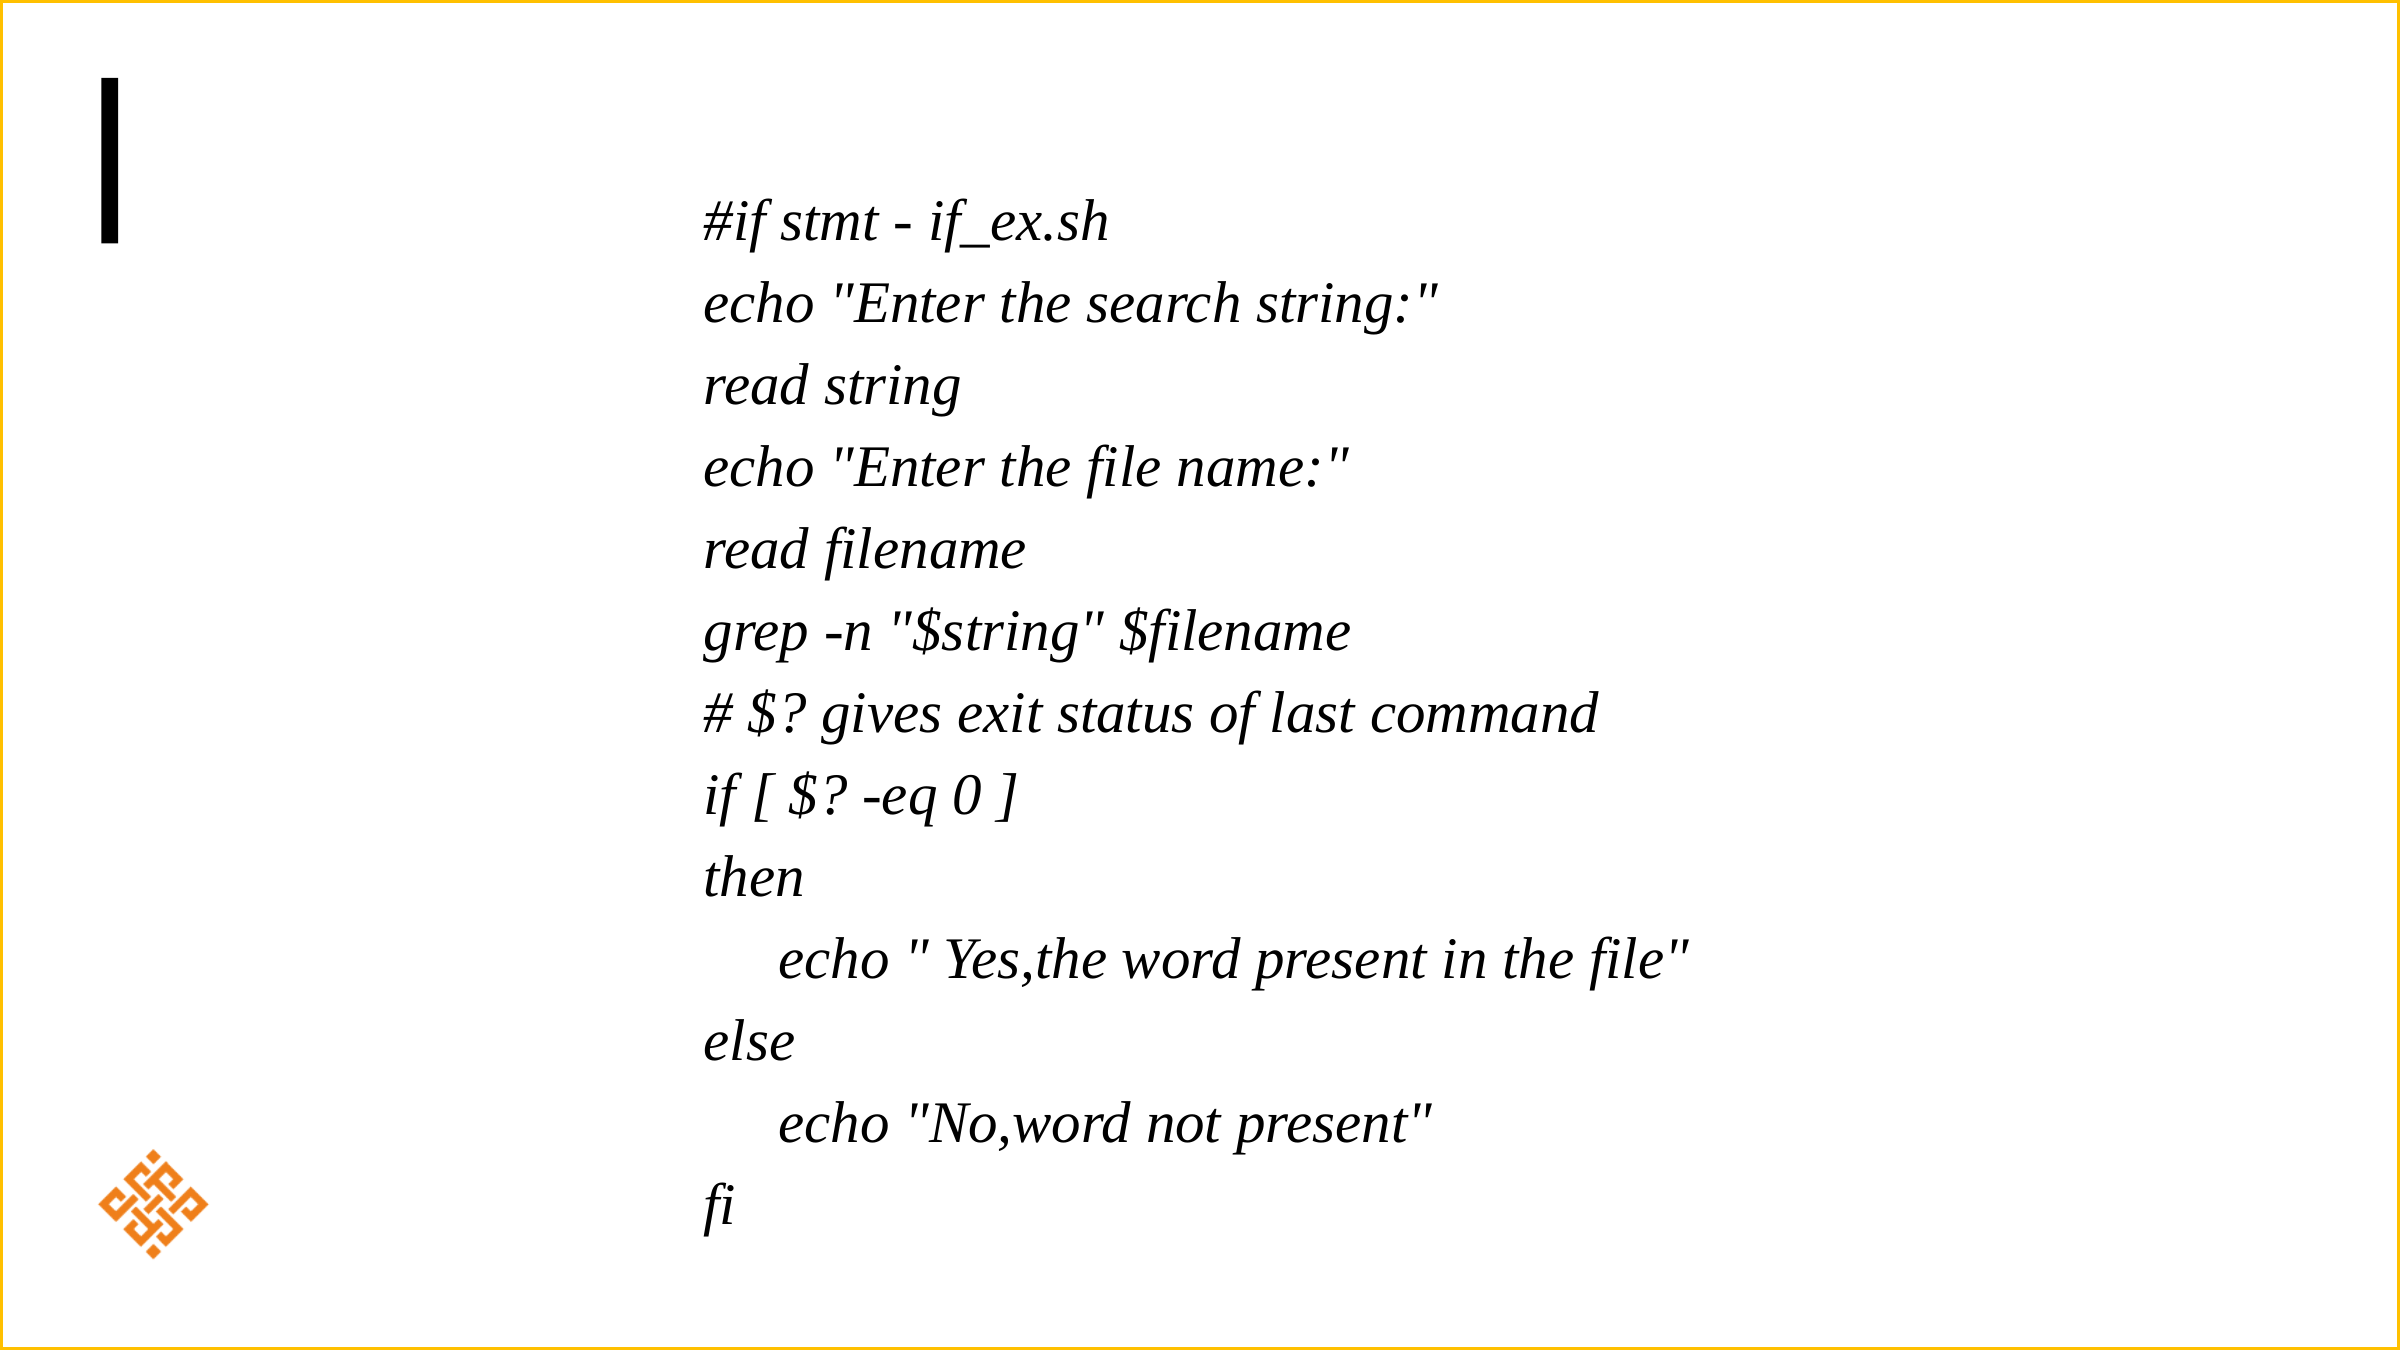

#if stmt - if_ex.sh
echo "Enter the search string:"
read string
echo "Enter the file name:"
read filename
grep -n "$string" $filename
# $? gives exit status of last command
if [ $? -eq 0 ]
then
	echo " Yes,the word present in the file"
else
	echo "No,word not present"
fi